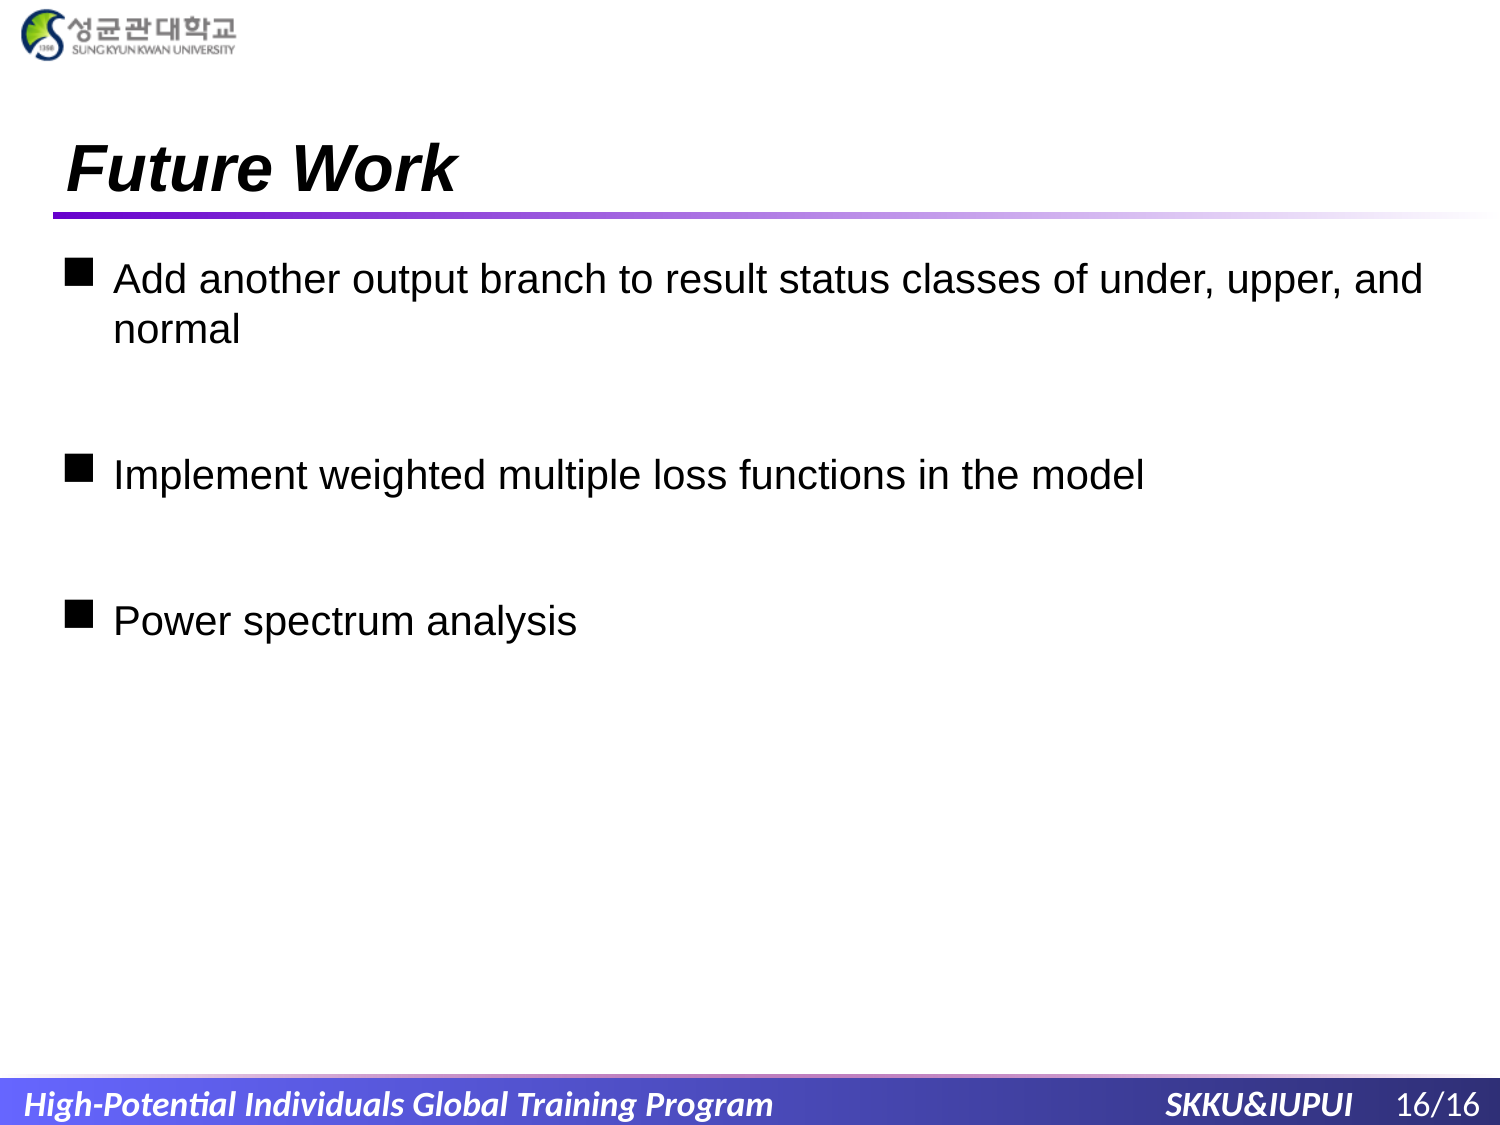

# Future Work
Add another output branch to result status classes of under, upper, and normal

Implement weighted multiple loss functions in the model

Power spectrum analysis